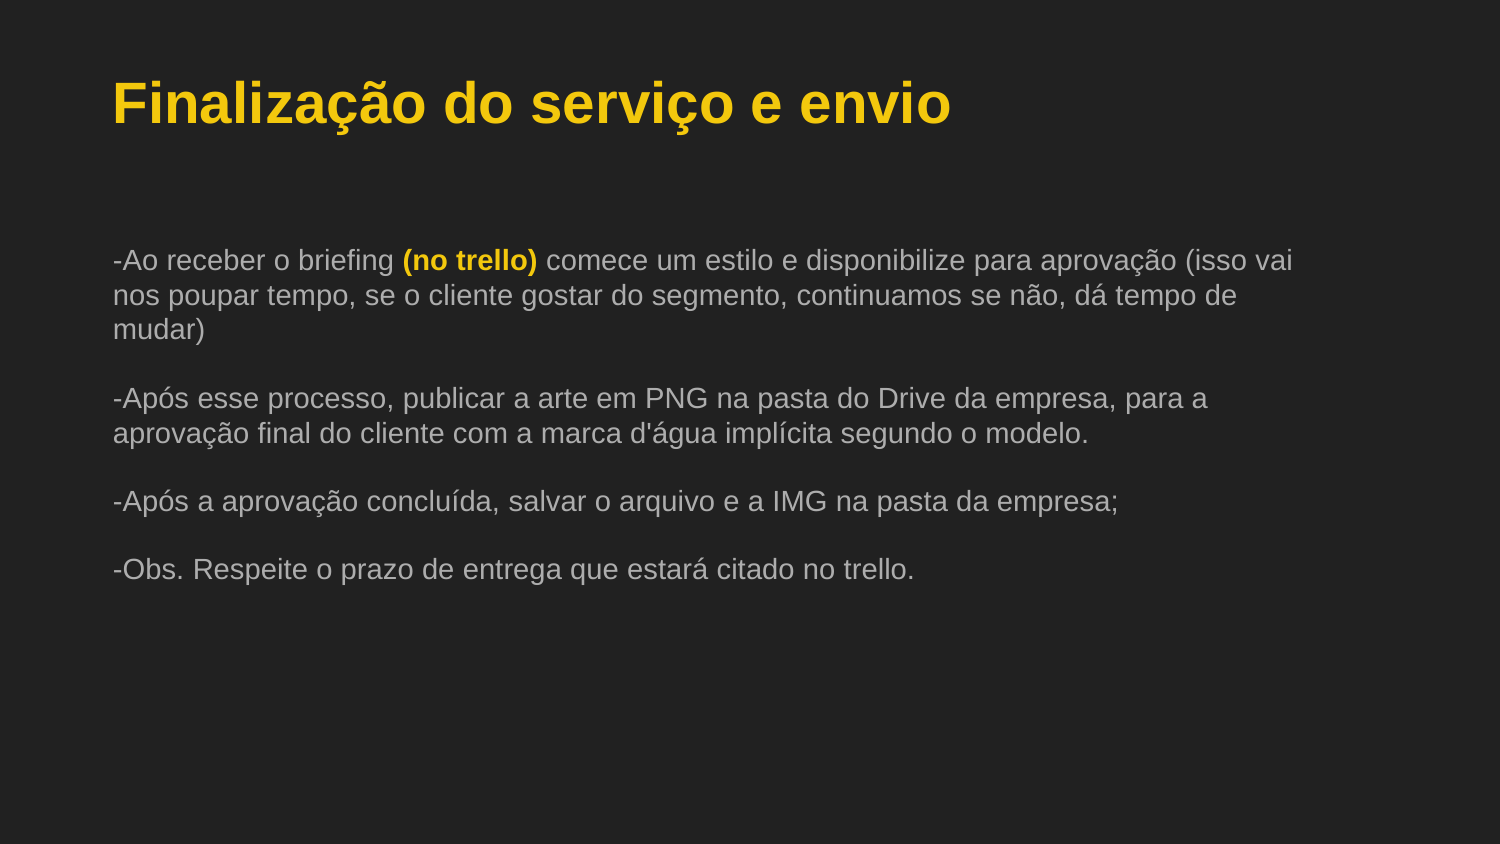

# Finalização do serviço e envio
-Ao receber o briefing (no trello) comece um estilo e disponibilize para aprovação (isso vai nos poupar tempo, se o cliente gostar do segmento, continuamos se não, dá tempo de mudar)
-Após esse processo, publicar a arte em PNG na pasta do Drive da empresa, para a aprovação final do cliente com a marca d'água implícita segundo o modelo.
-Após a aprovação concluída, salvar o arquivo e a IMG na pasta da empresa;
-Obs. Respeite o prazo de entrega que estará citado no trello.